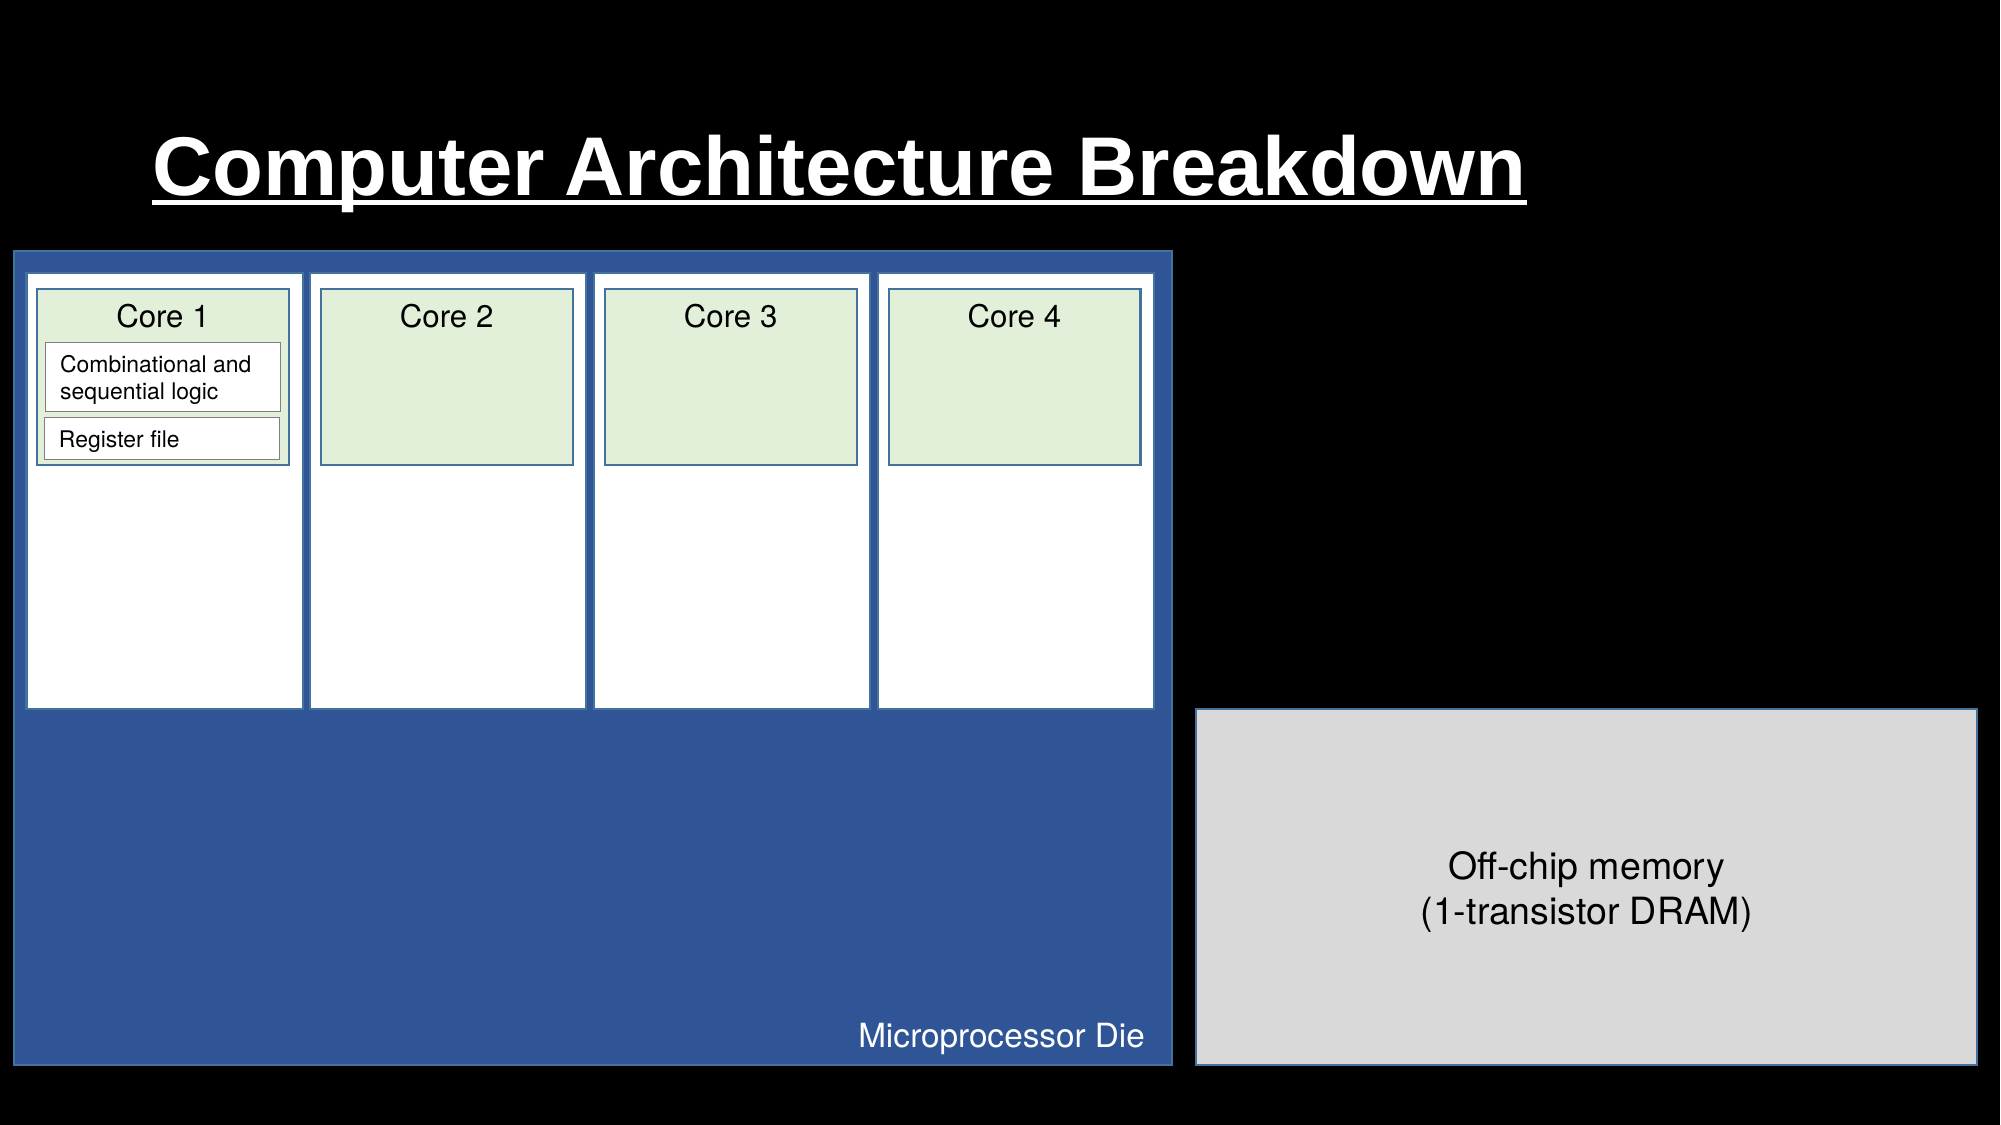

# Computer Architecture Breakdown

Core 2
Core 4
Core 1
Core 3

Combinational and sequential logic
Register file
Off-chip memory
(1-transistor DRAM)
Microprocessor Die